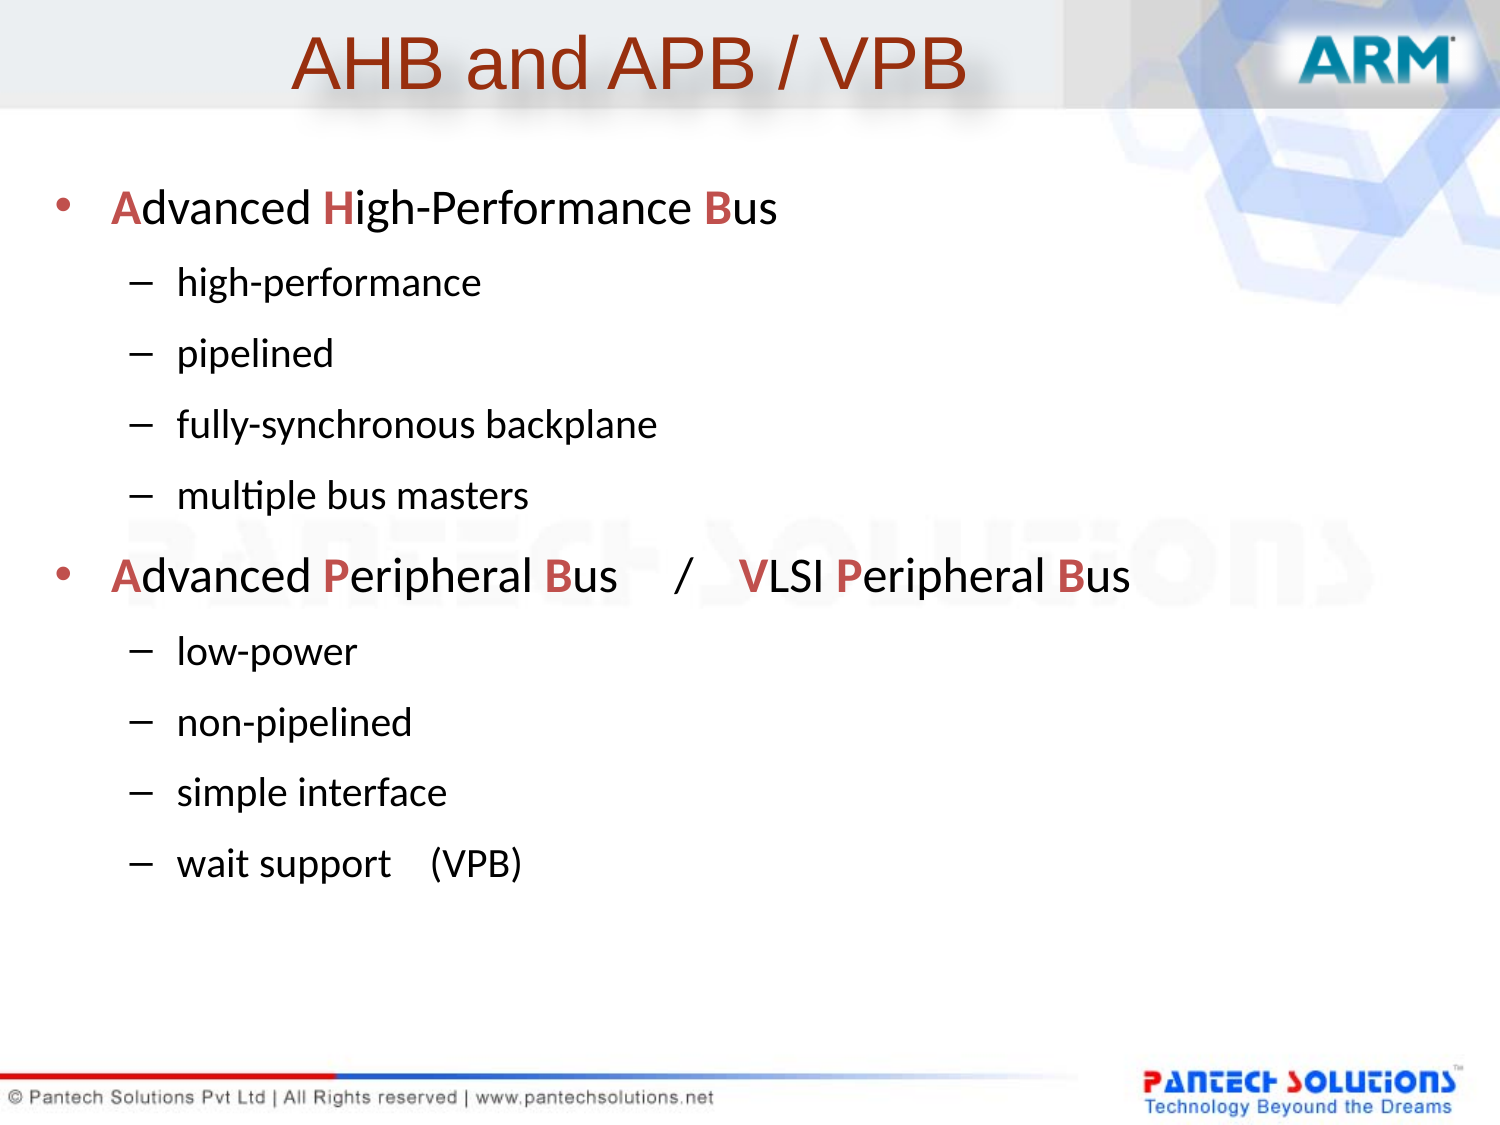

# AHB and APB / VPB
Advanced High-Performance Bus
high-performance
pipelined
fully-synchronous backplane
multiple bus masters
Advanced Peripheral Bus     /    VLSI Peripheral Bus
low-power
non-pipelined
simple interface
wait support    (VPB)